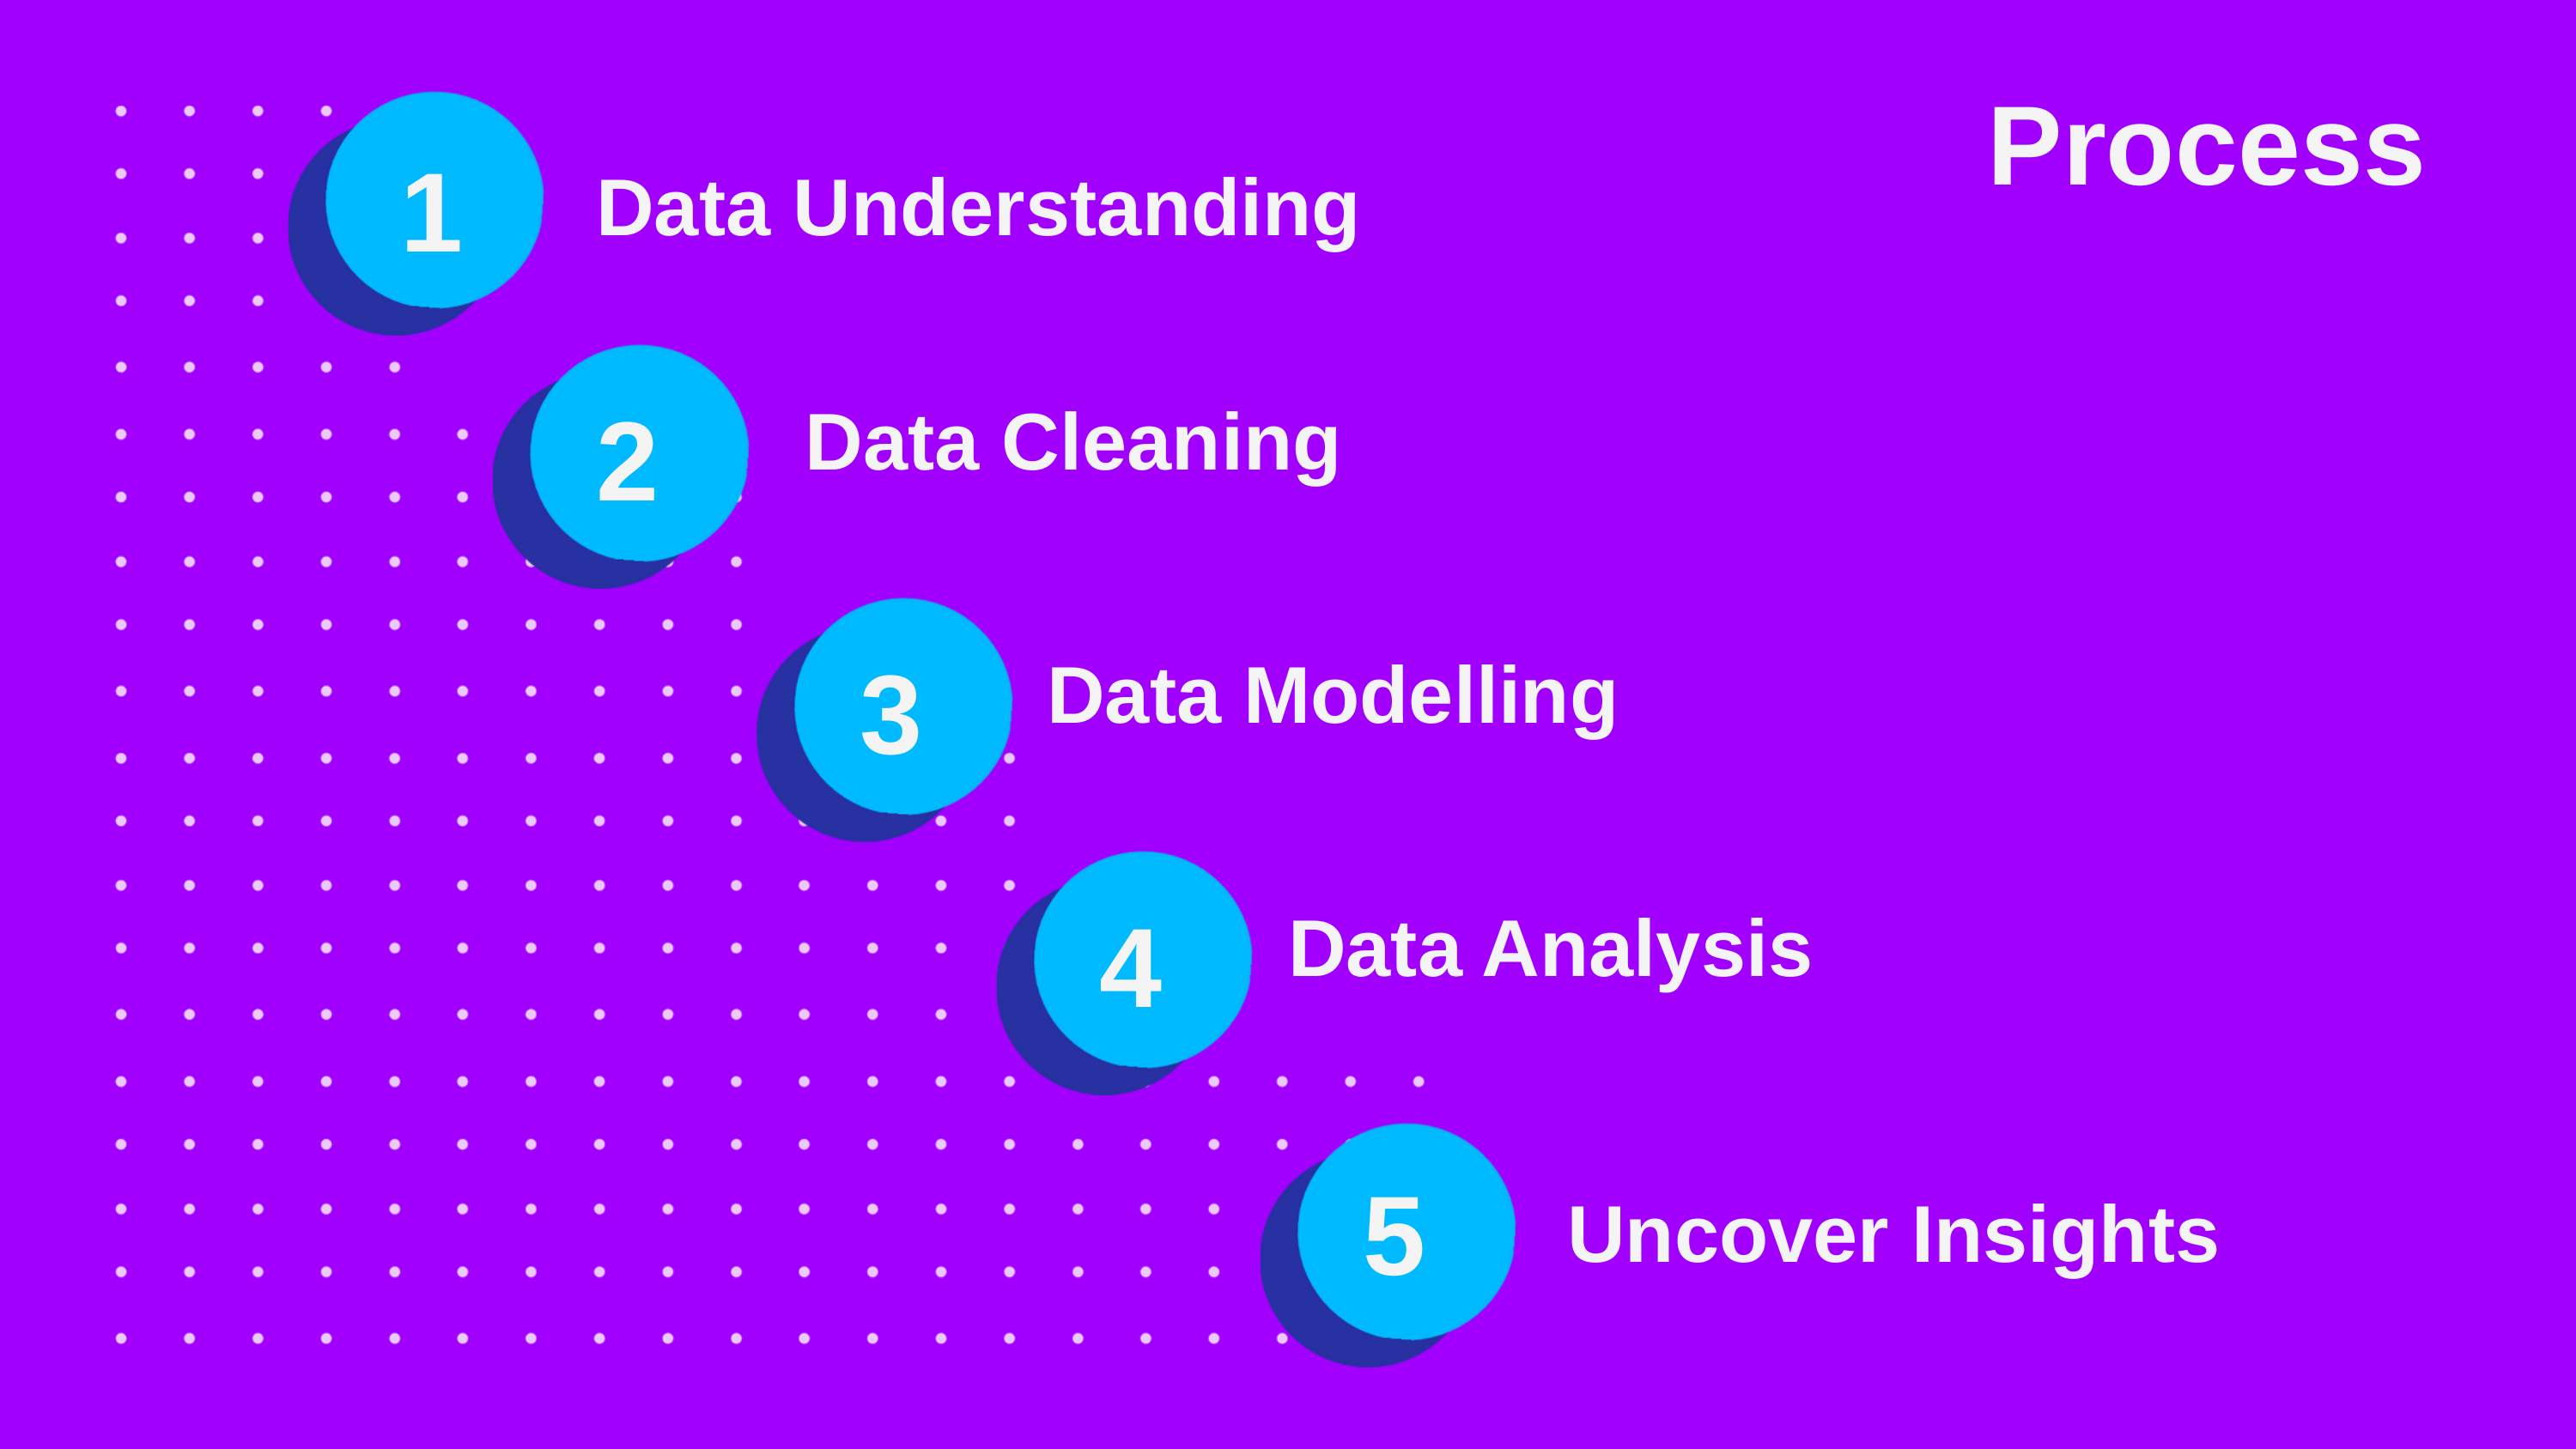

Process

1
Data Understanding

2
Data Cleaning

3
Data Modelling

4
Data Analysis

5
Uncover Insights